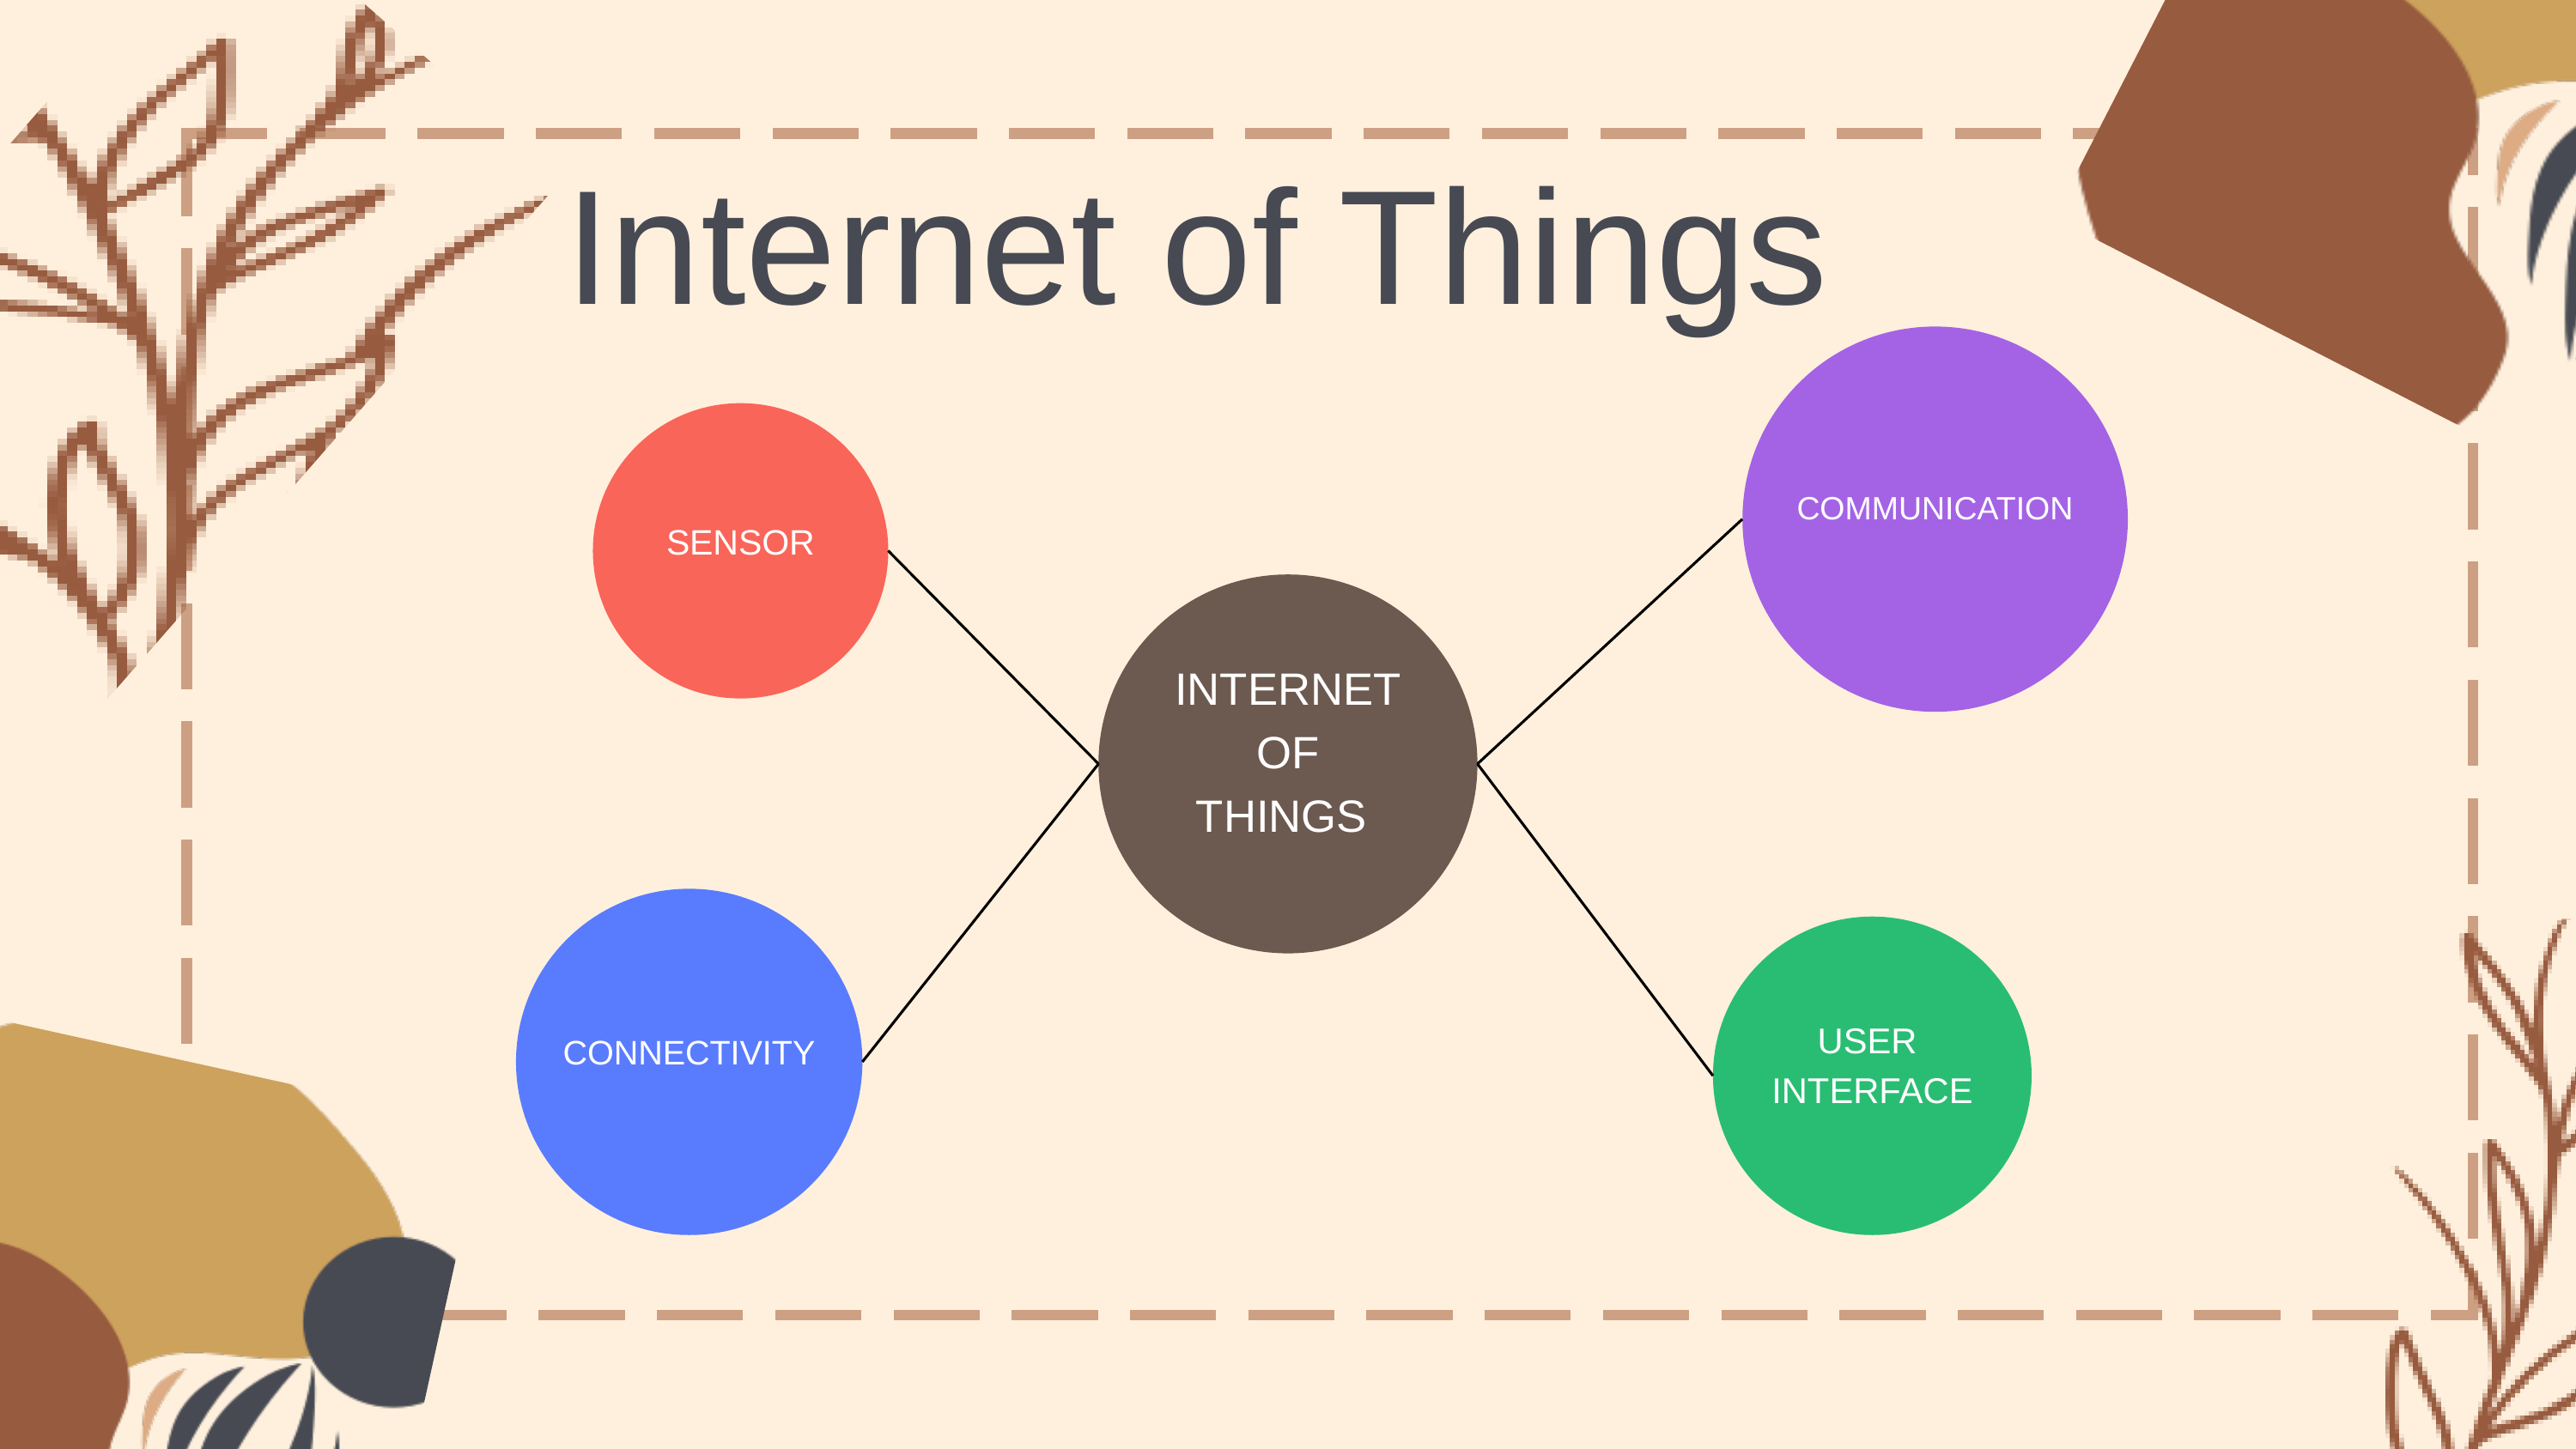

Internet of Things

COMMUNICATION

SENSOR

INTERNET
OF
THINGS

CONNECTIVITY

USER
INTERFACE